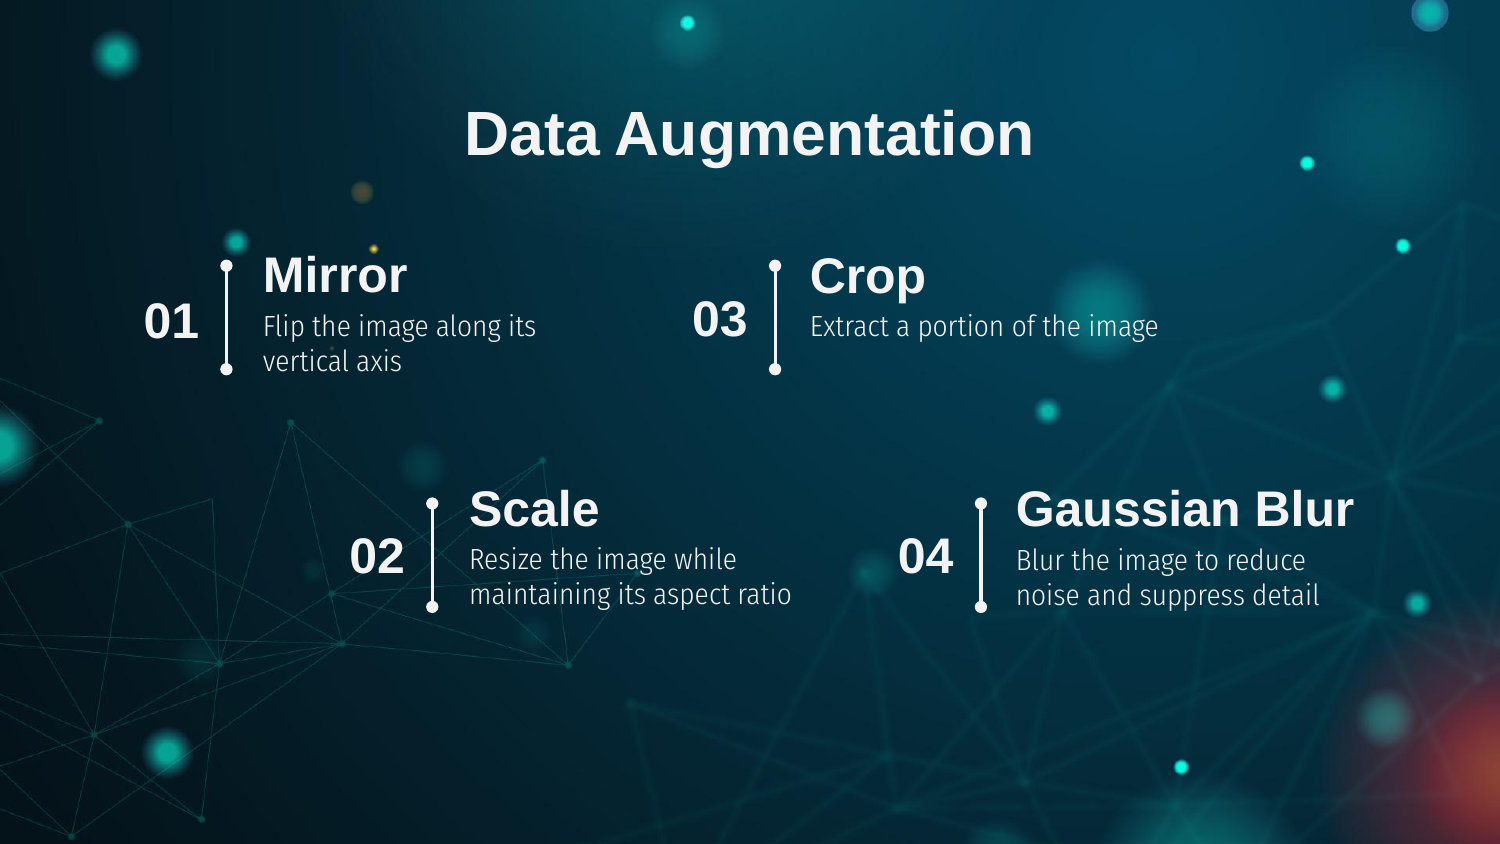

Data Augmentation
# Mirror
Crop
03
01
Flip the image along its vertical axis
Extract a portion of the image
Scale
Gaussian Blur
02
04
Resize the image while maintaining its aspect ratio
Blur the image to reduce noise and suppress detail